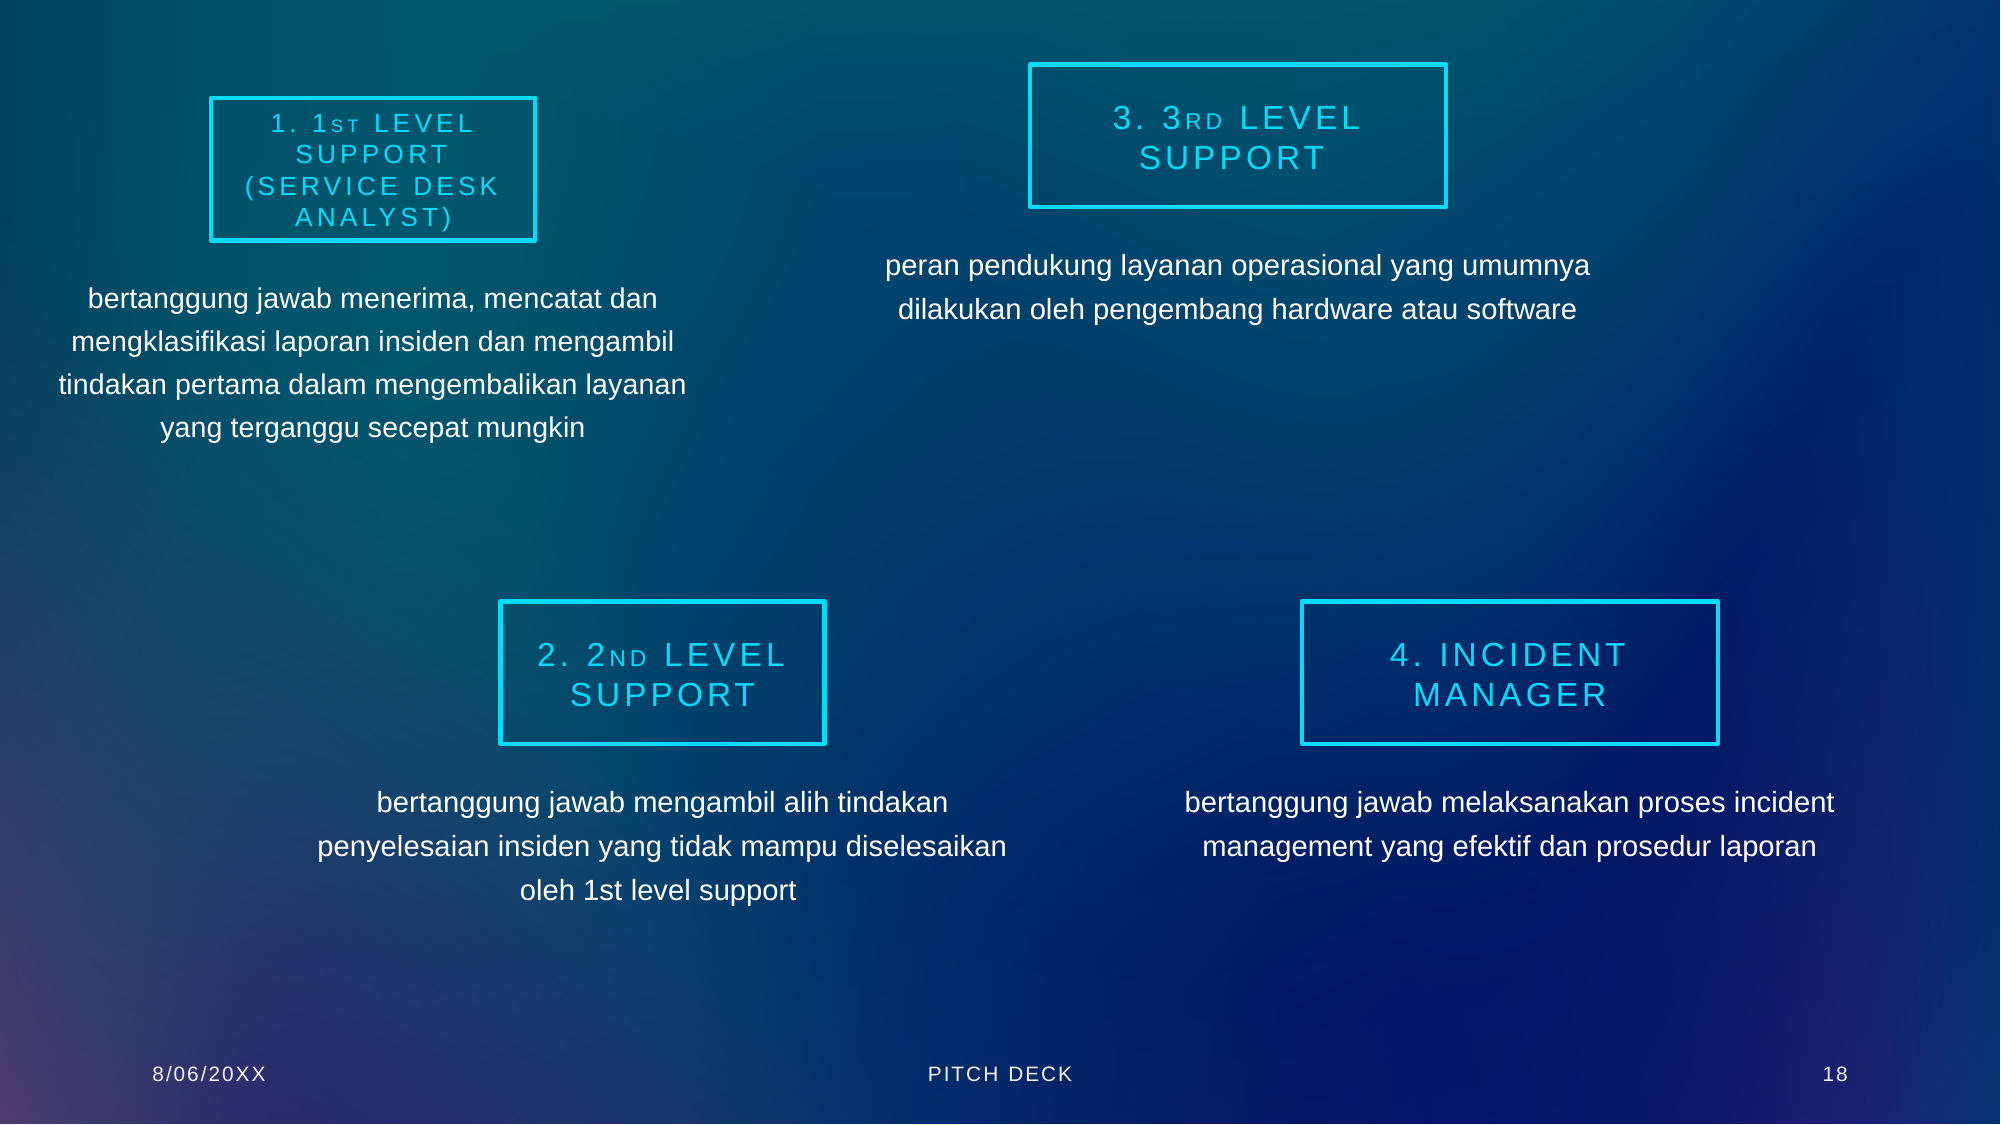

3. 3rd level support
1. 1st level support (service desk analyst)
peran pendukung layanan operasional yang umumnya dilakukan oleh pengembang hardware atau software
bertanggung jawab menerima, mencatat dan mengklasifikasi laporan insiden dan mengambil tindakan pertama dalam mengembalikan layanan yang terganggu secepat mungkin
2. 2nd level support
4. Incident manager
bertanggung jawab melaksanakan proses incident management yang efektif dan prosedur laporan
bertanggung jawab mengambil alih tindakan penyelesaian insiden yang tidak mampu diselesaikan oleh 1st level support
8/06/20XX
PITCH DECK
18